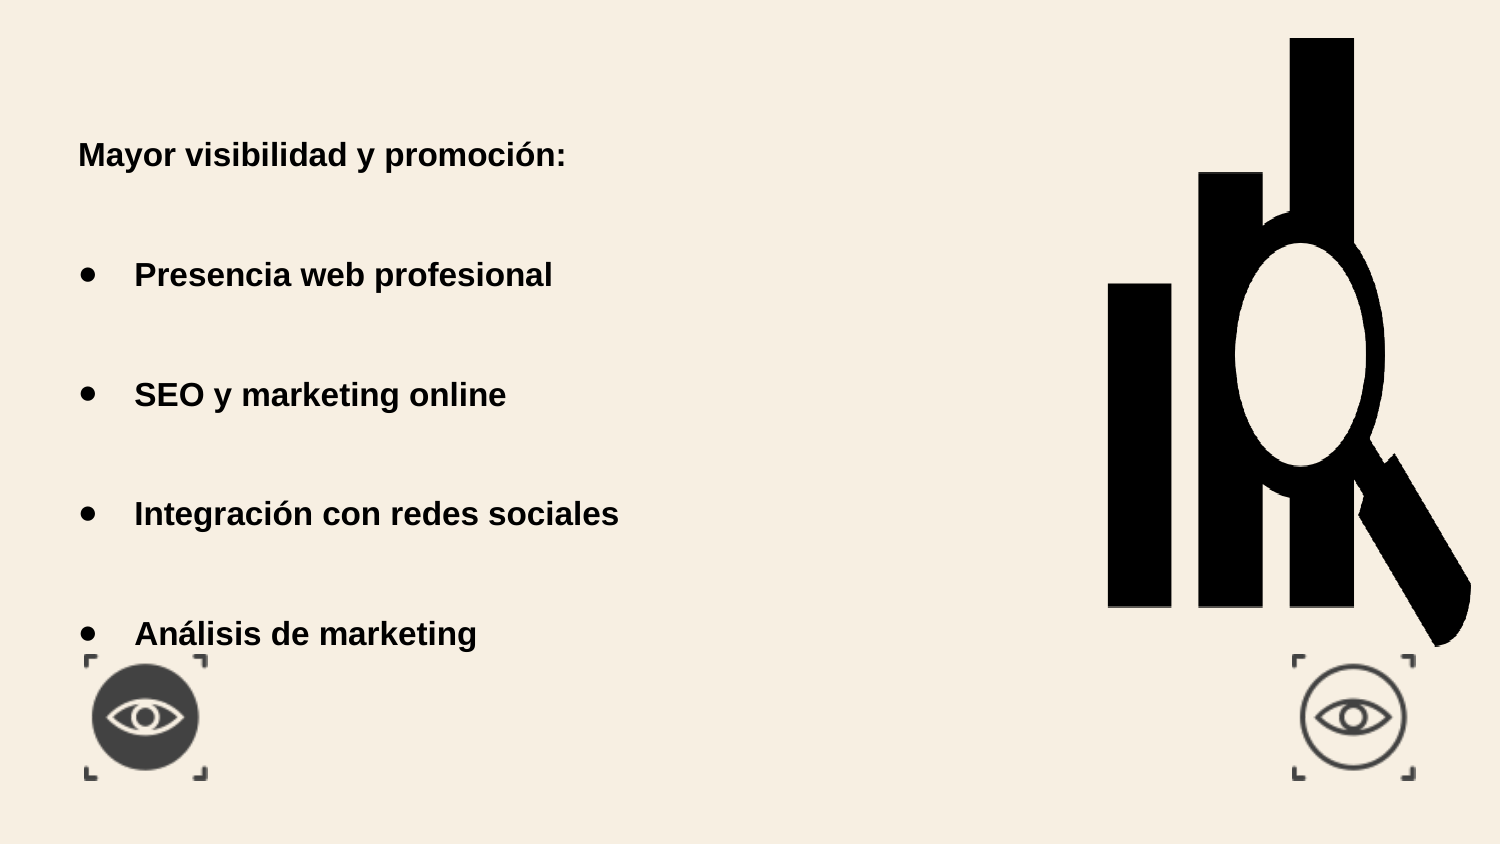

Mayor visibilidad y promoción:
Presencia web profesional
SEO y marketing online
Integración con redes sociales
Análisis de marketing